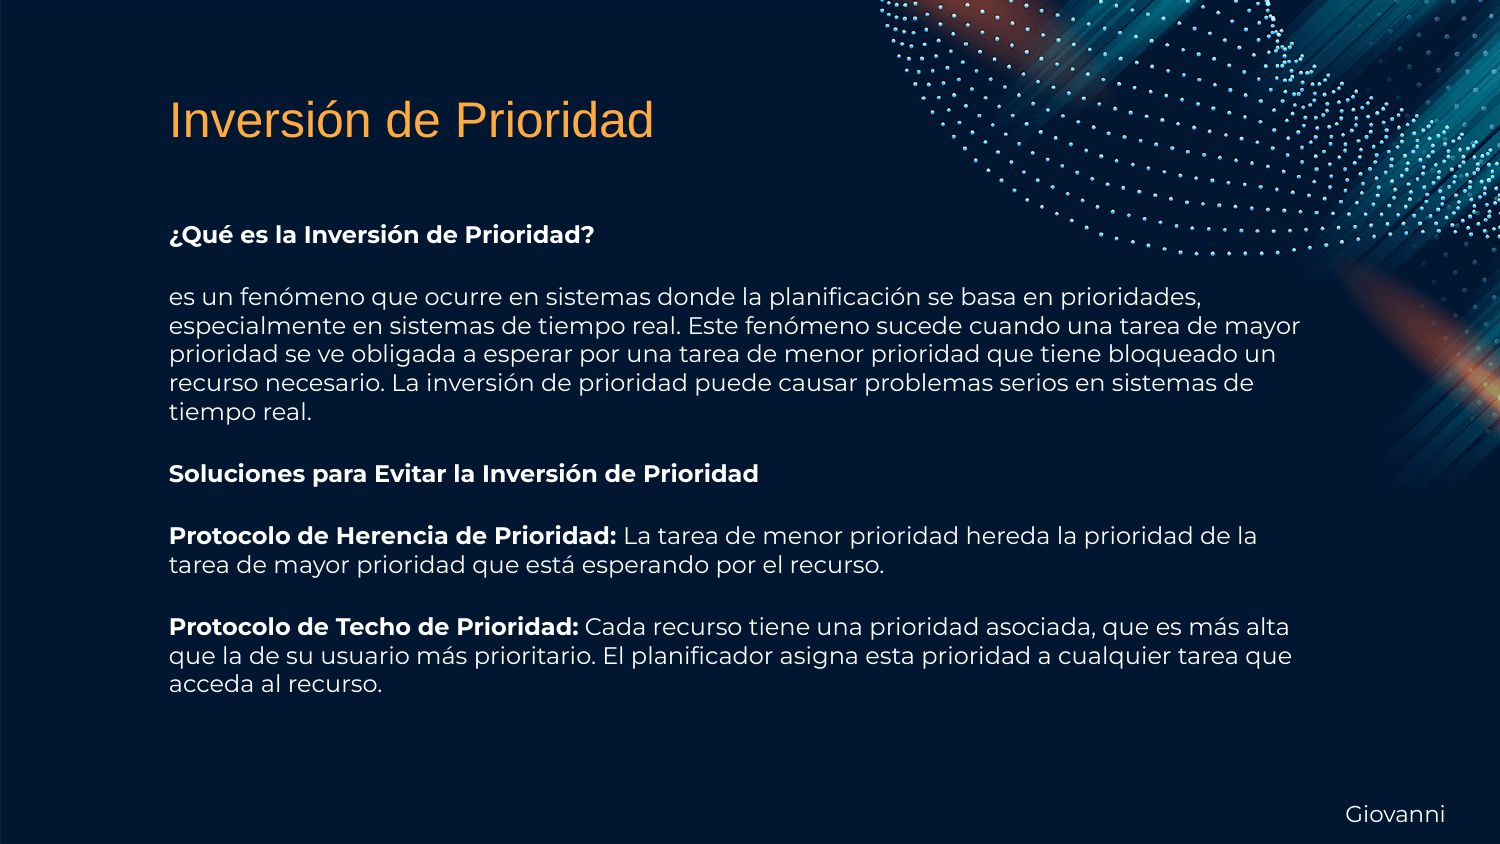

# Inversión de Prioridad
¿Qué es la Inversión de Prioridad?
es un fenómeno que ocurre en sistemas donde la planificación se basa en prioridades, especialmente en sistemas de tiempo real. Este fenómeno sucede cuando una tarea de mayor prioridad se ve obligada a esperar por una tarea de menor prioridad que tiene bloqueado un recurso necesario. La inversión de prioridad puede causar problemas serios en sistemas de tiempo real.
Soluciones para Evitar la Inversión de Prioridad
Protocolo de Herencia de Prioridad: La tarea de menor prioridad hereda la prioridad de la tarea de mayor prioridad que está esperando por el recurso.
Protocolo de Techo de Prioridad: Cada recurso tiene una prioridad asociada, que es más alta que la de su usuario más prioritario. El planificador asigna esta prioridad a cualquier tarea que acceda al recurso.

Giovanni